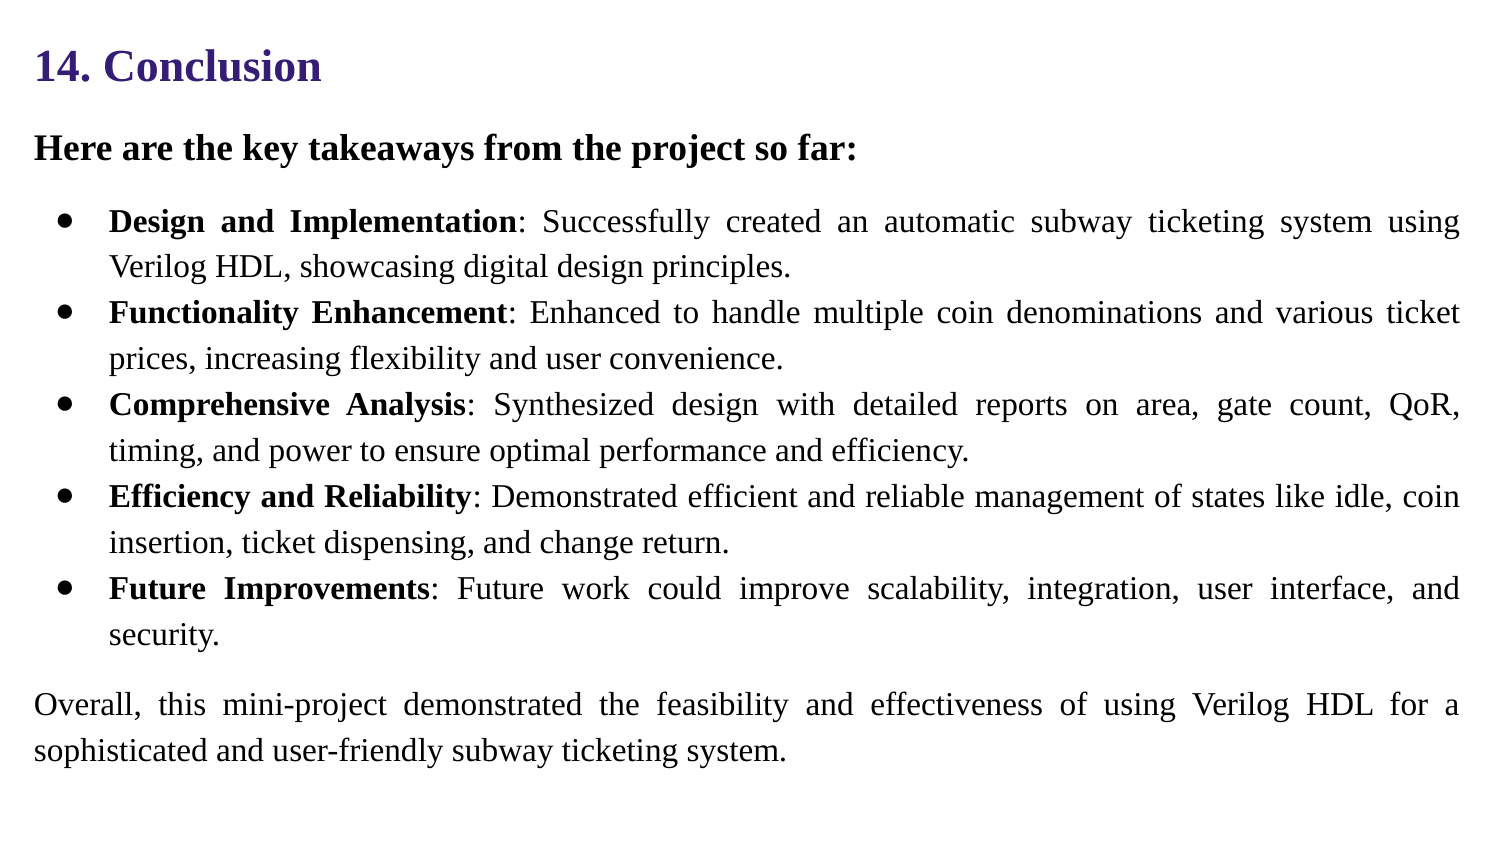

14. Conclusion
Here are the key takeaways from the project so far:
Design and Implementation: Successfully created an automatic subway ticketing system using Verilog HDL, showcasing digital design principles.
Functionality Enhancement: Enhanced to handle multiple coin denominations and various ticket prices, increasing flexibility and user convenience.
Comprehensive Analysis: Synthesized design with detailed reports on area, gate count, QoR, timing, and power to ensure optimal performance and efficiency.
Efficiency and Reliability: Demonstrated efficient and reliable management of states like idle, coin insertion, ticket dispensing, and change return.
Future Improvements: Future work could improve scalability, integration, user interface, and security.
Overall, this mini-project demonstrated the feasibility and effectiveness of using Verilog HDL for a sophisticated and user-friendly subway ticketing system.